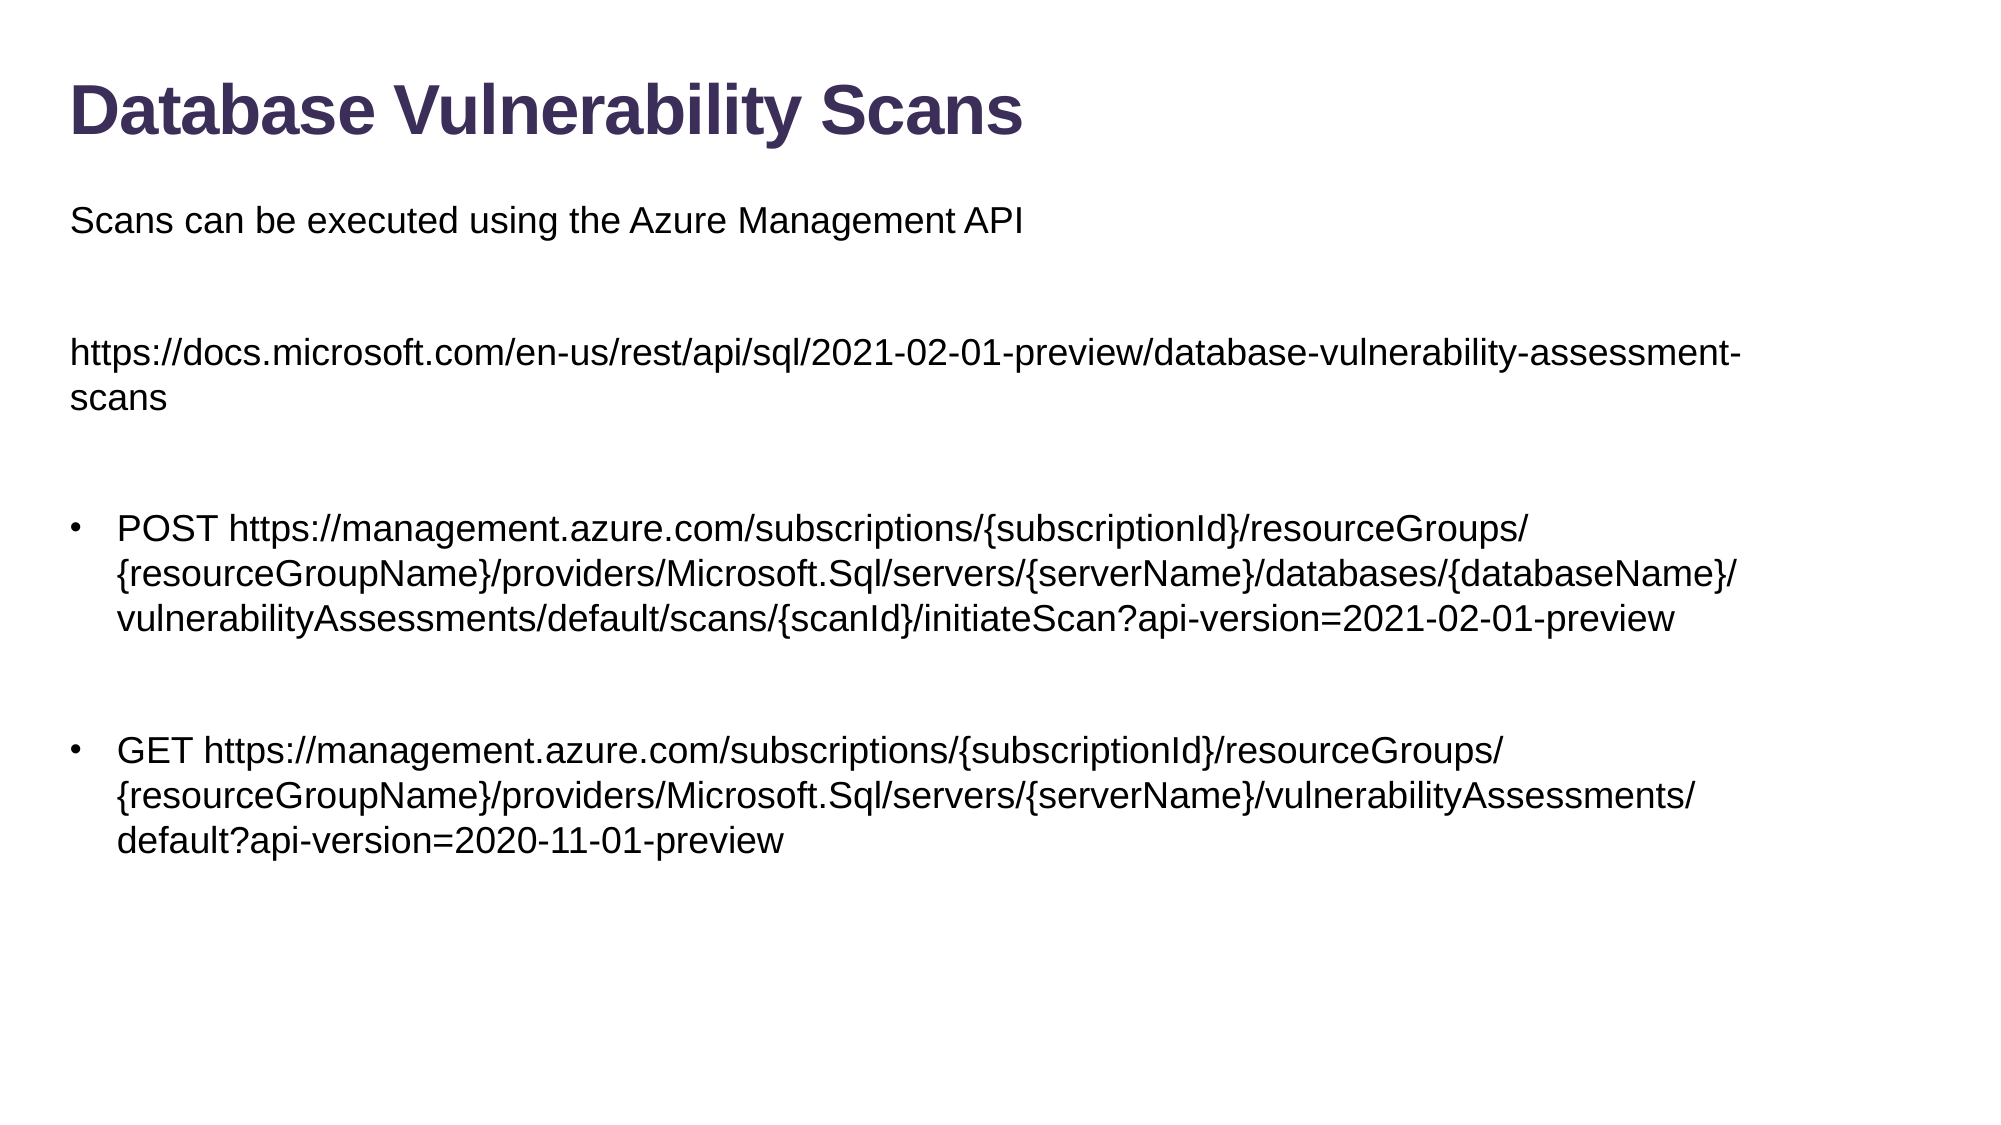

# Database Vulnerability Scans
Scans can be executed using the Azure Management API

https://docs.microsoft.com/en-us/rest/api/sql/2021-02-01-preview/database-vulnerability-assessment-scans

POST https://management.azure.com/subscriptions/{subscriptionId}/resourceGroups/{resourceGroupName}/providers/Microsoft.Sql/servers/{serverName}/databases/{databaseName}/vulnerabilityAssessments/default/scans/{scanId}/initiateScan?api-version=2021-02-01-preview

GET https://management.azure.com/subscriptions/{subscriptionId}/resourceGroups/{resourceGroupName}/providers/Microsoft.Sql/servers/{serverName}/vulnerabilityAssessments/default?api-version=2020-11-01-preview